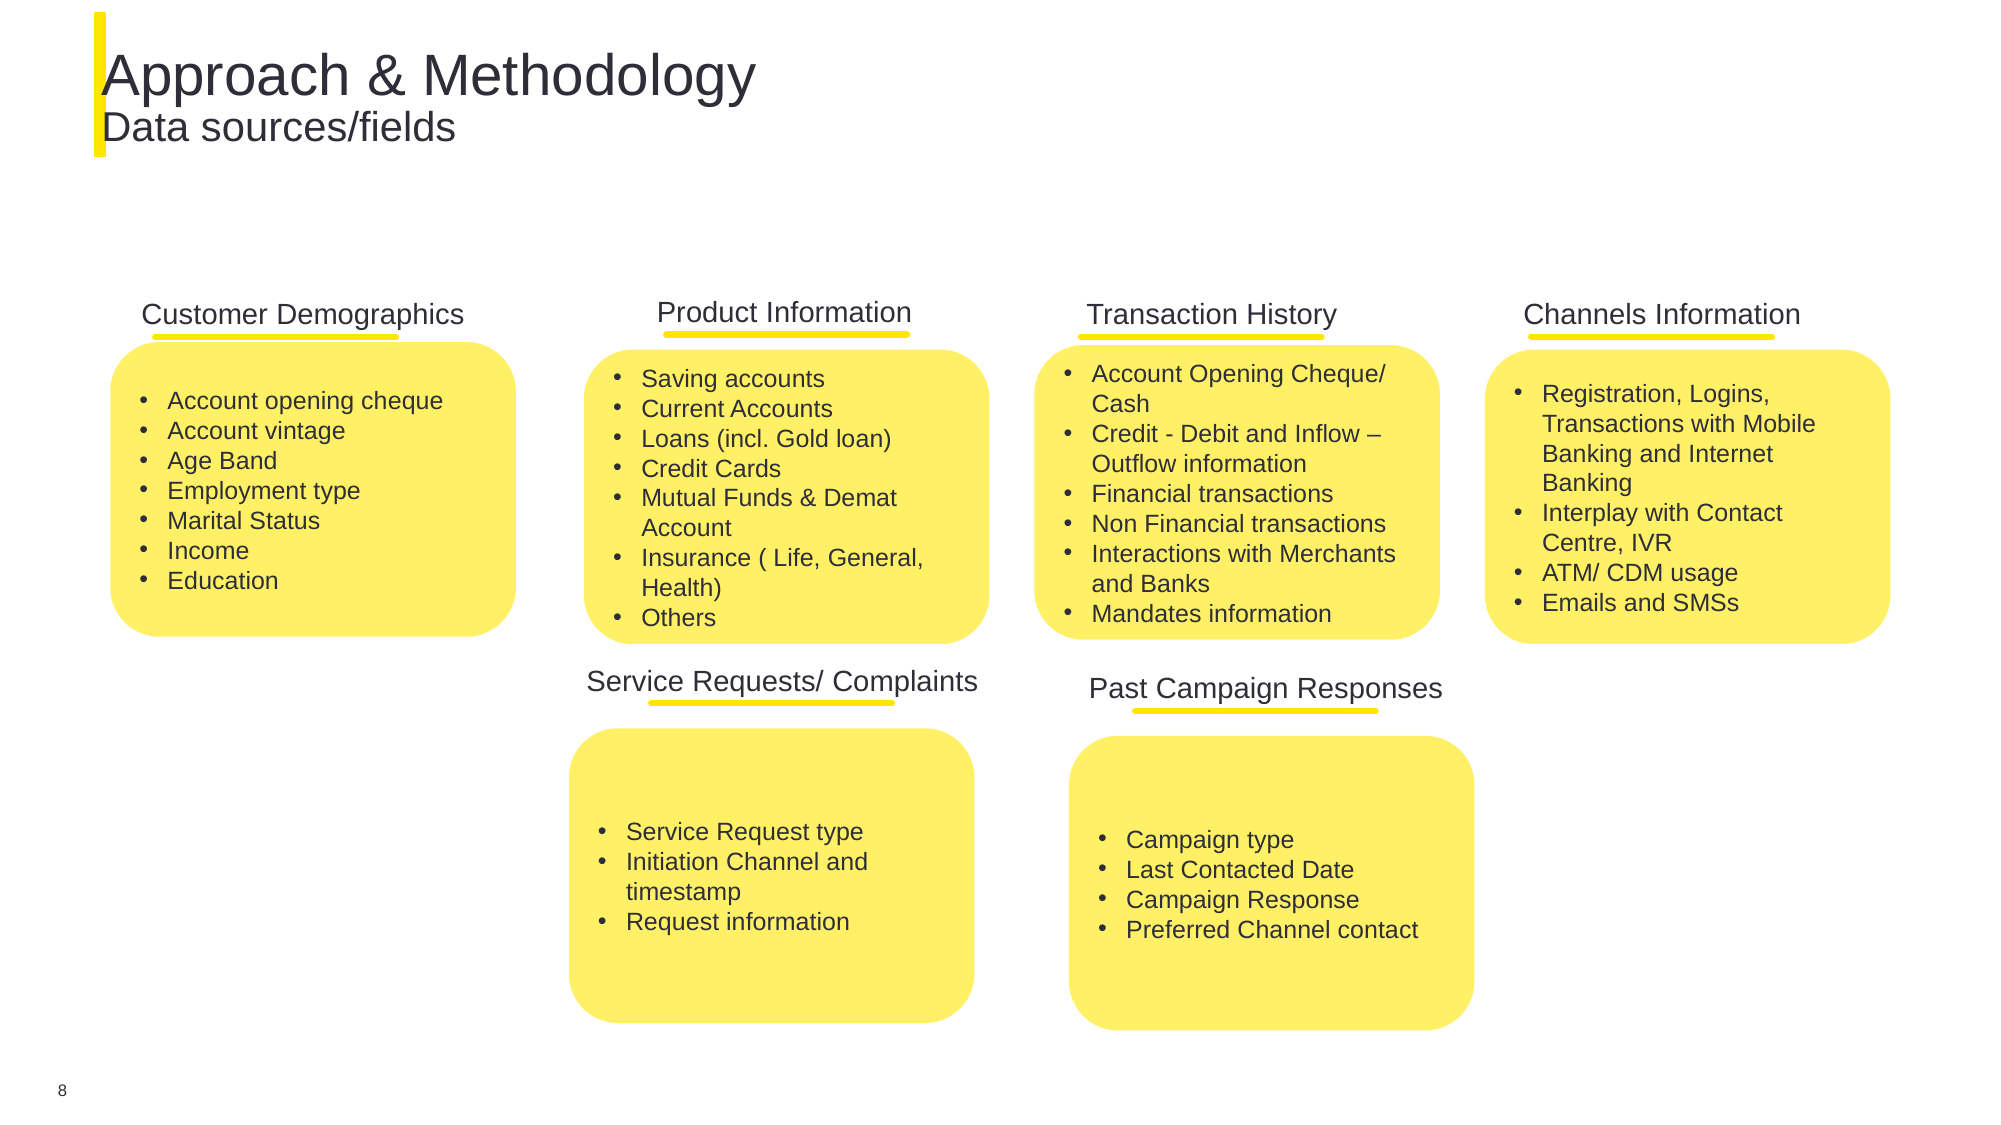

# Approach & Methodology Data sources/fields
Product Information
Customer Demographics
Transaction History
Channels Information
Account opening cheque
Account vintage
Age Band
Employment type
Marital Status
Income
Education
Account Opening Cheque/ Cash
Credit - Debit and Inflow – Outflow information
Financial transactions
Non Financial transactions
Interactions with Merchants and Banks
Mandates information
Saving accounts
Current Accounts
Loans (incl. Gold loan)
Credit Cards
Mutual Funds & Demat Account
Insurance ( Life, General, Health)
Others
Registration, Logins, Transactions with Mobile Banking and Internet Banking
Interplay with Contact Centre, IVR
ATM/ CDM usage
Emails and SMSs
Service Requests/ Complaints
Past Campaign Responses
Service Request type
Initiation Channel and timestamp
Request information
Campaign type
Last Contacted Date
Campaign Response
Preferred Channel contact
Page 8